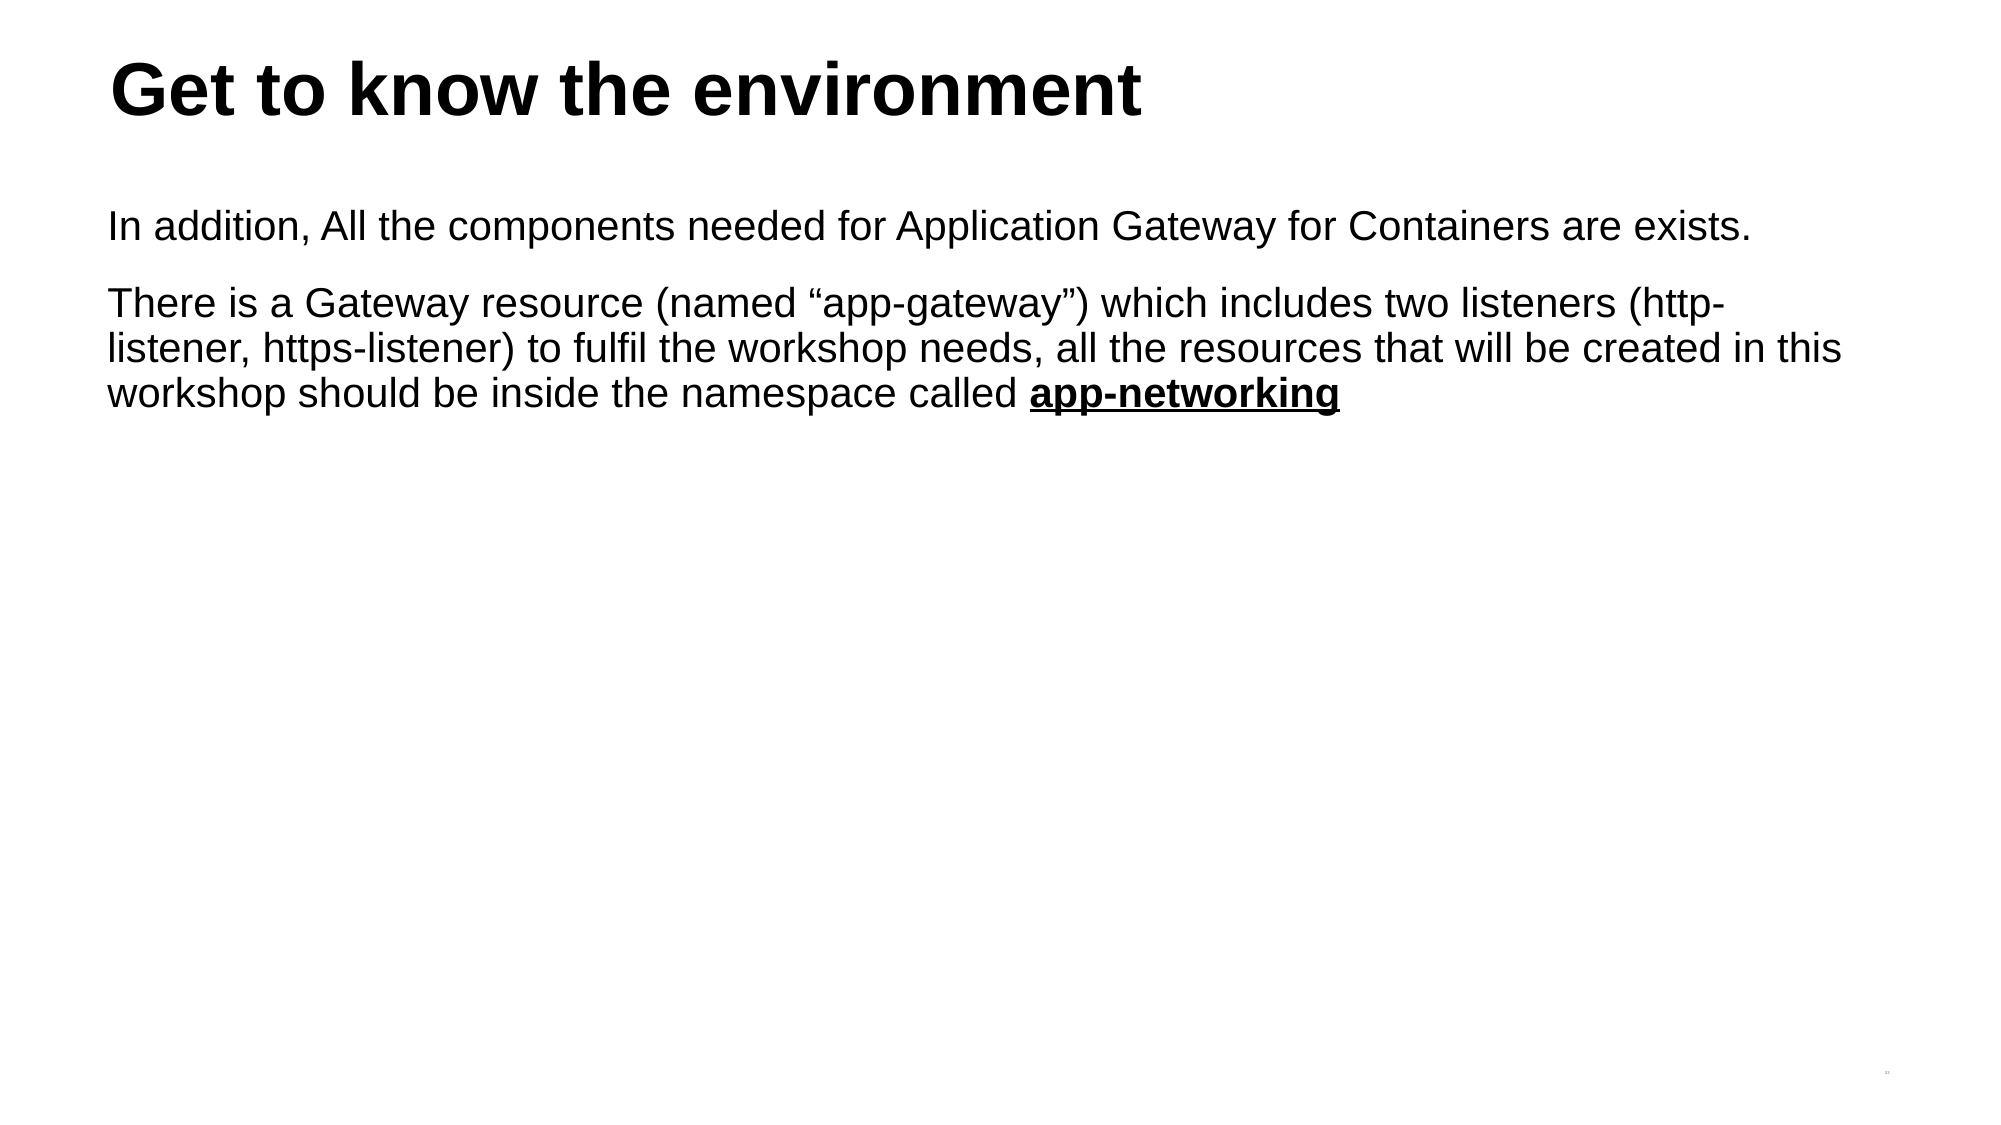

Get to know the environment
In addition, All the components needed for Application Gateway for Containers are exists.
There is a Gateway resource (named “app-gateway”) which includes two listeners (http-listener, https-listener) to fulfil the workshop needs, all the resources that will be created in this workshop should be inside the namespace called app-networking
33